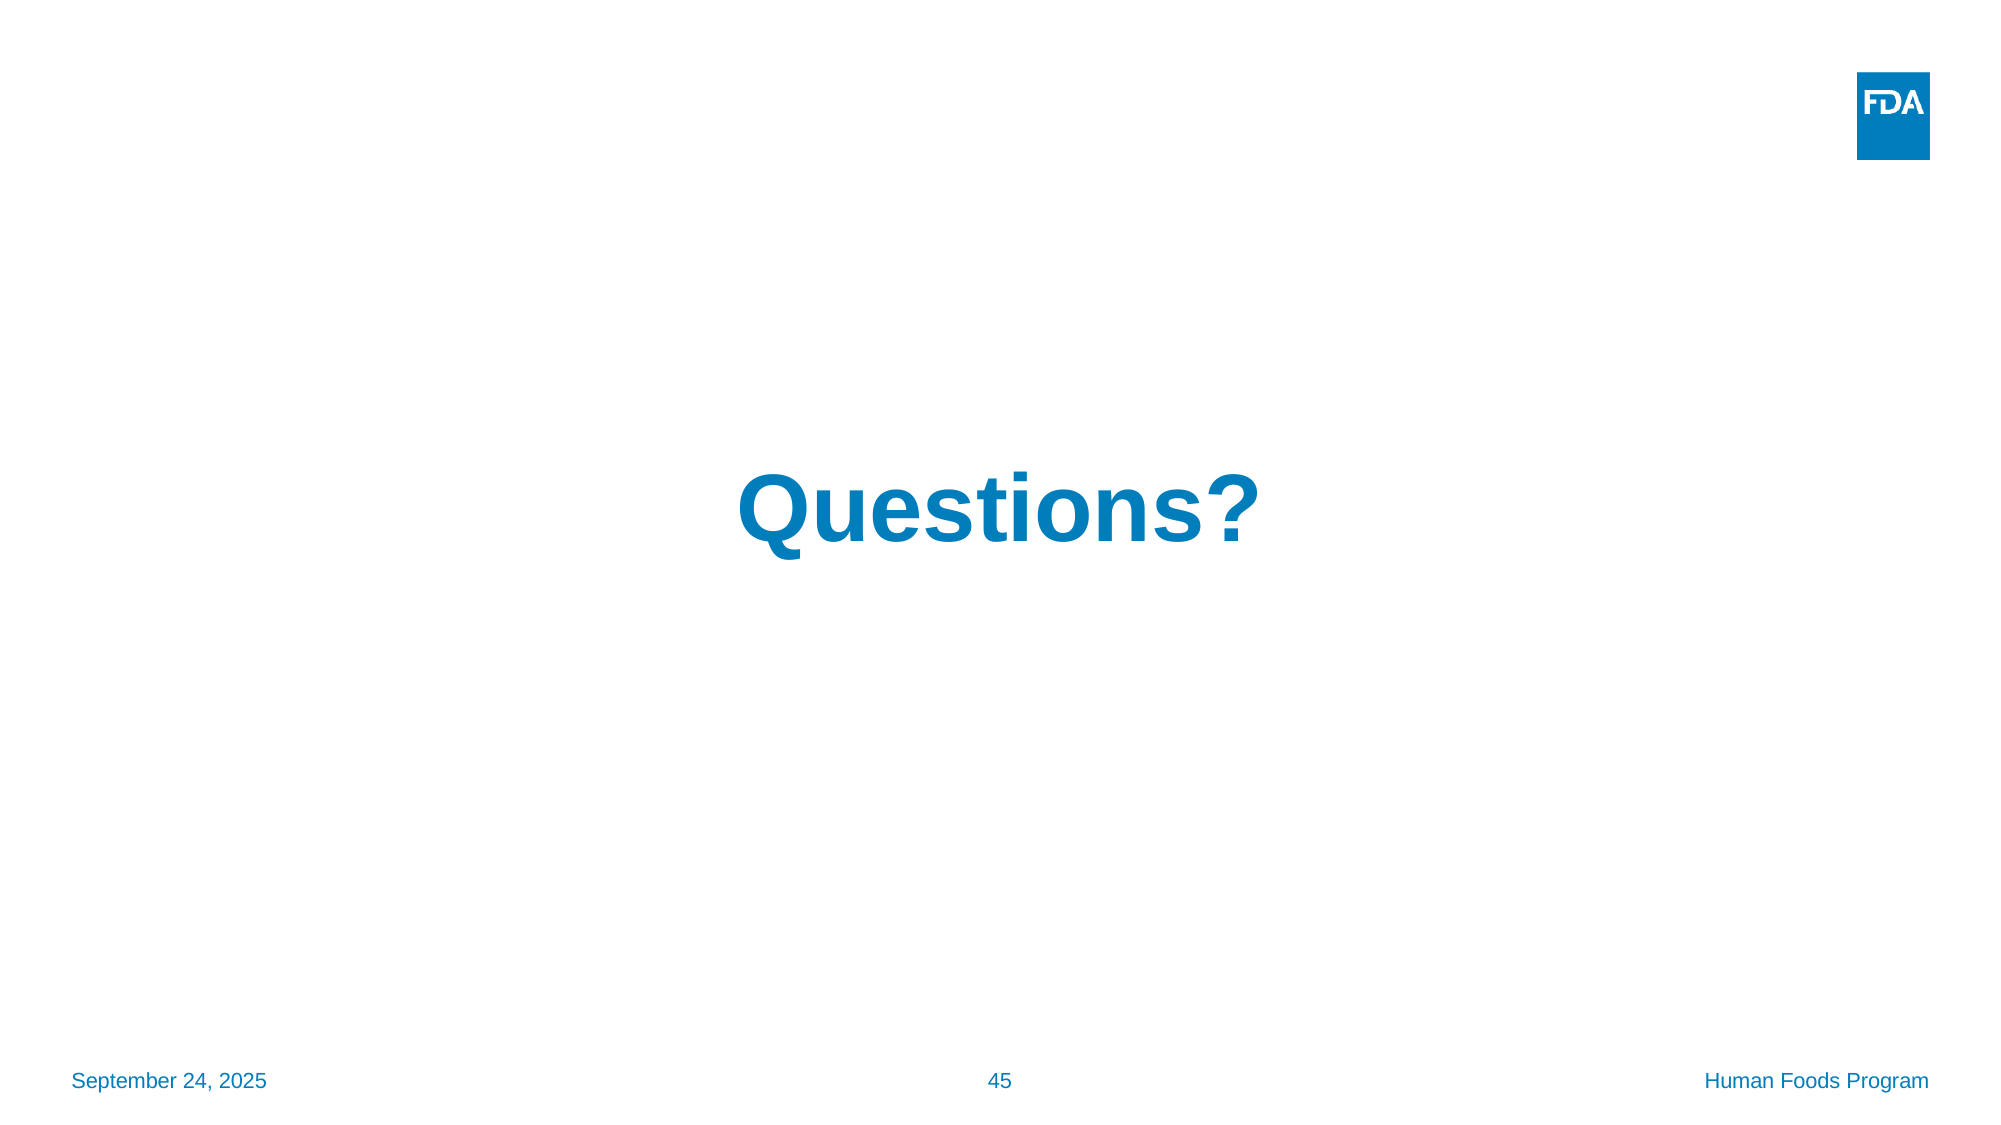

# Questions?
September 24, 2025
45
Human Foods Program